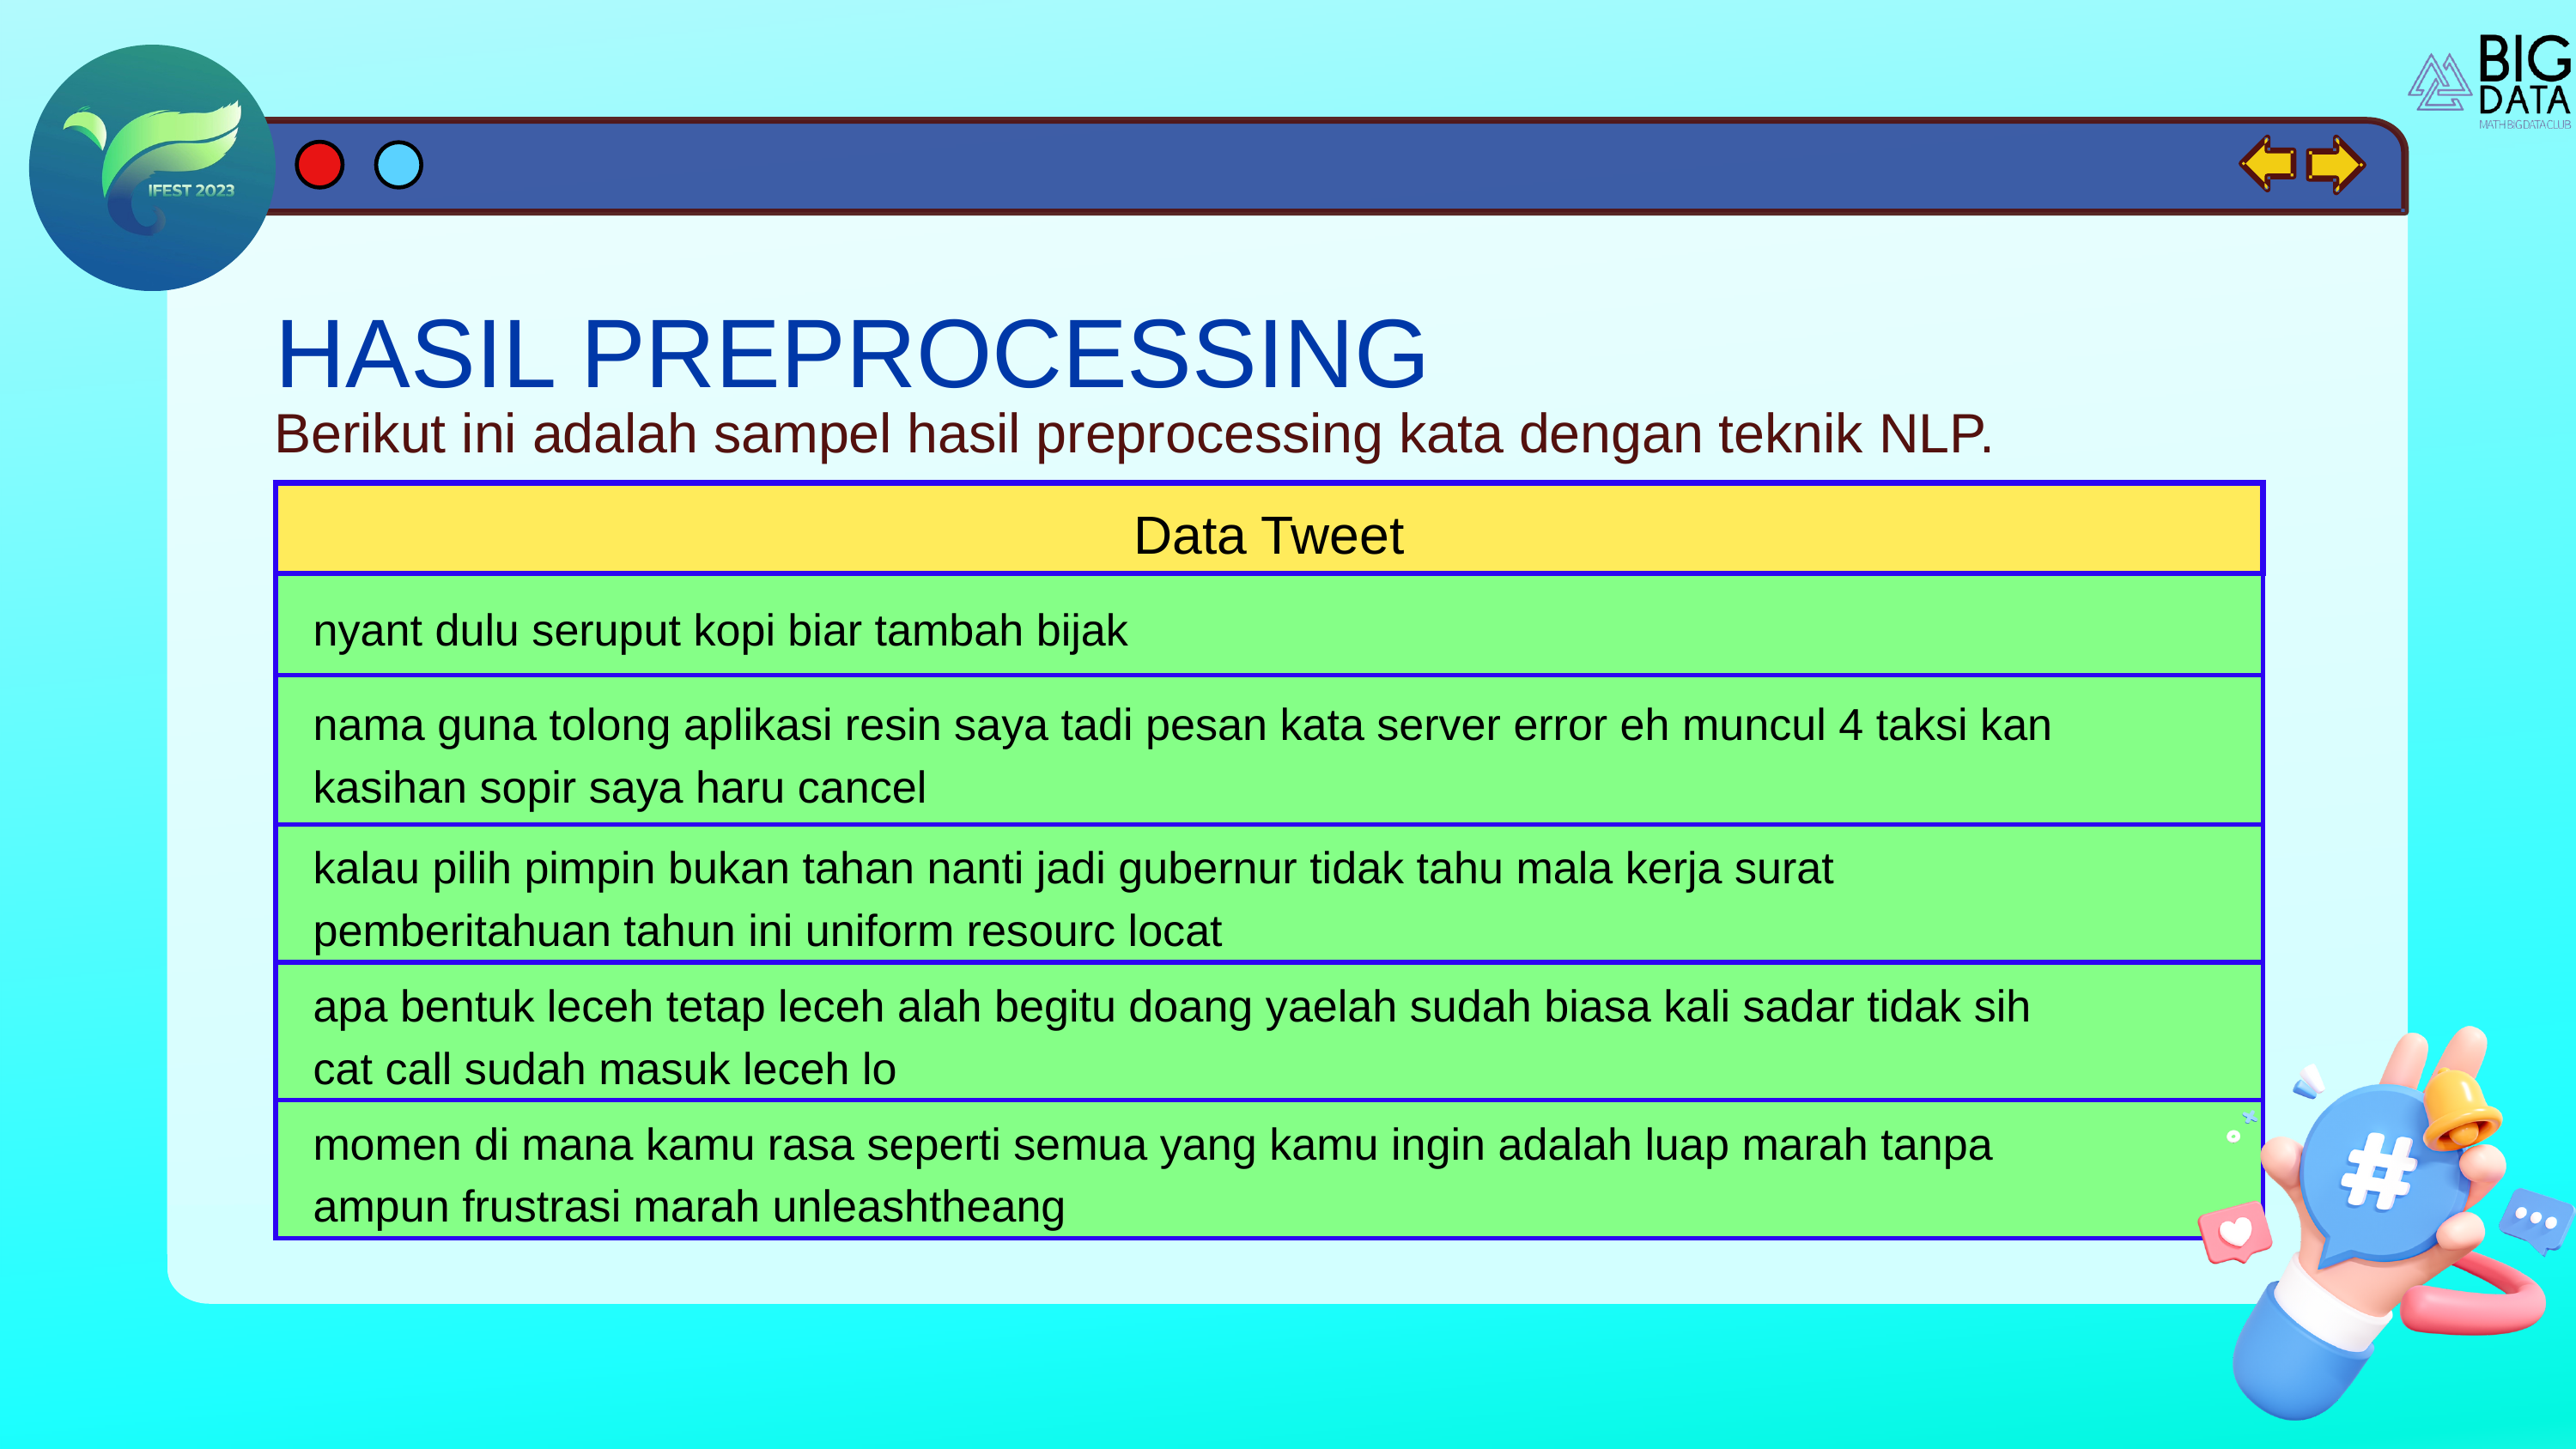

HASIL PREPROCESSING
Berikut ini adalah sampel hasil preprocessing kata dengan teknik NLP.
| Data Tweet |
| --- |
| nyant dulu seruput kopi biar tambah bijak |
| nama guna tolong aplikasi resin saya tadi pesan kata server error eh muncul 4 taksi kan kasihan sopir saya haru cancel |
| kalau pilih pimpin bukan tahan nanti jadi gubernur tidak tahu mala kerja surat pemberitahuan tahun ini uniform resourc locat |
| apa bentuk leceh tetap leceh alah begitu doang yaelah sudah biasa kali sadar tidak sih cat call sudah masuk leceh lo |
| momen di mana kamu rasa seperti semua yang kamu ingin adalah luap marah tanpa ampun frustrasi marah unleashtheang |